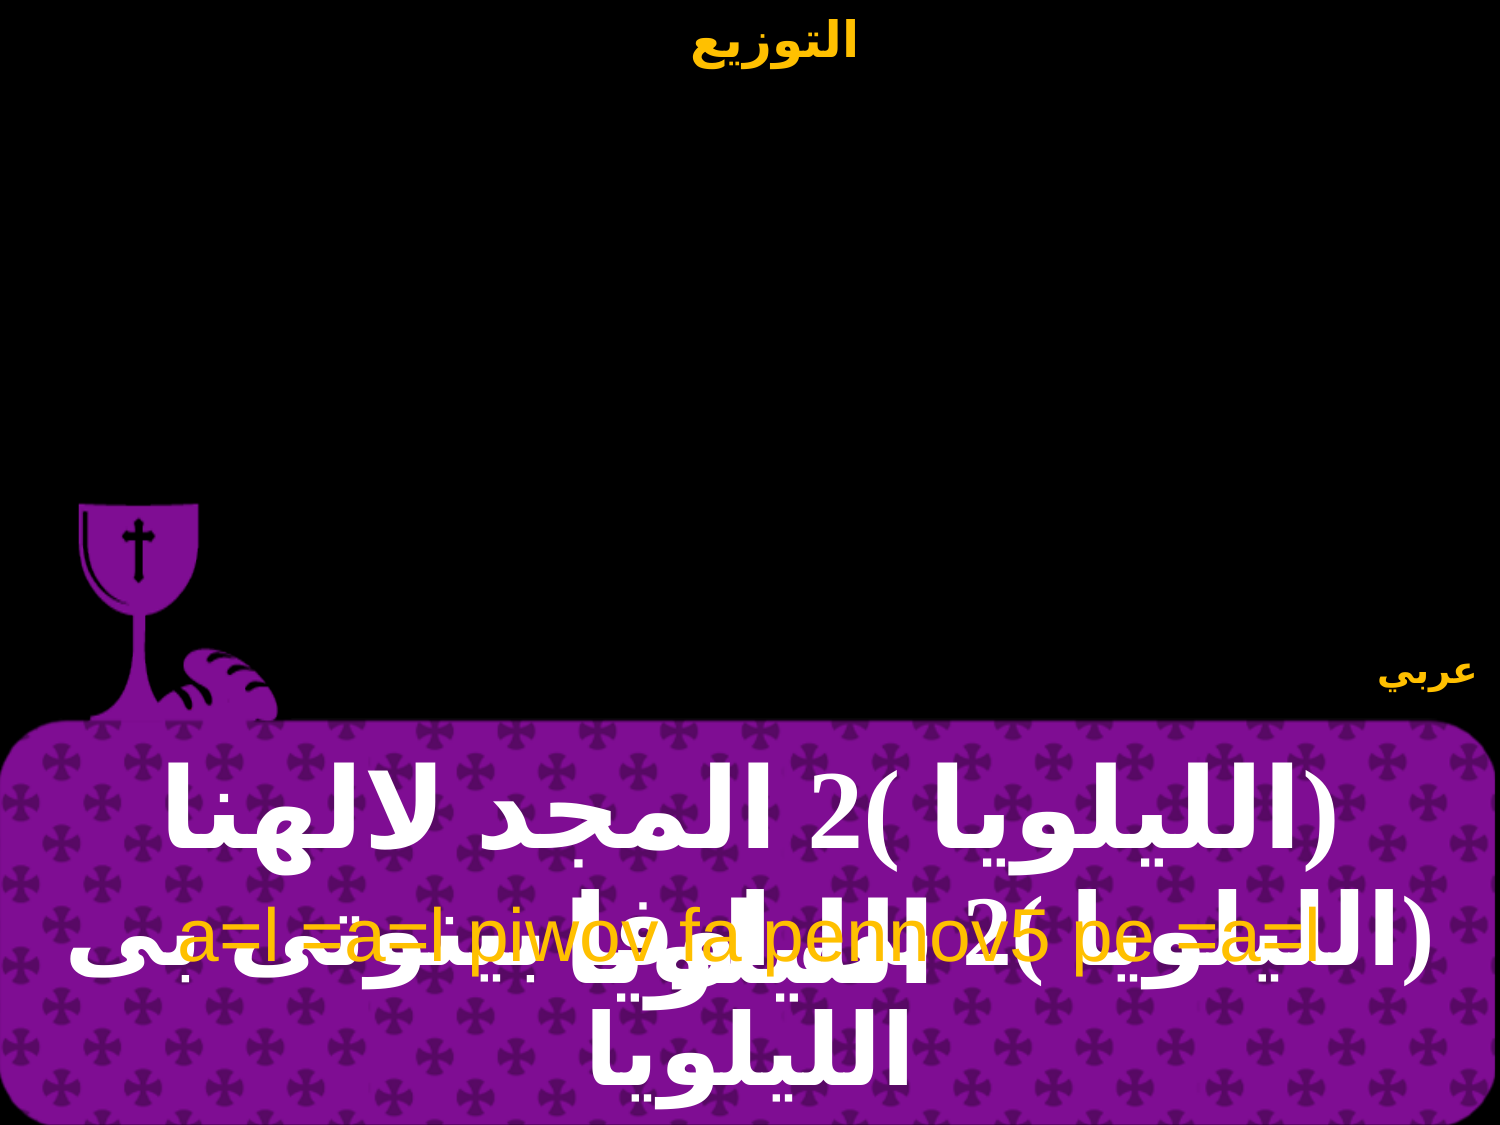

عربي
# (الليلويا )2 المجد لالهنا الليلويا
a=l =a=l piwov fa pennov5 pe =a=l
(الليلويا )2 بى اوفا بينوتى بى الليلويا